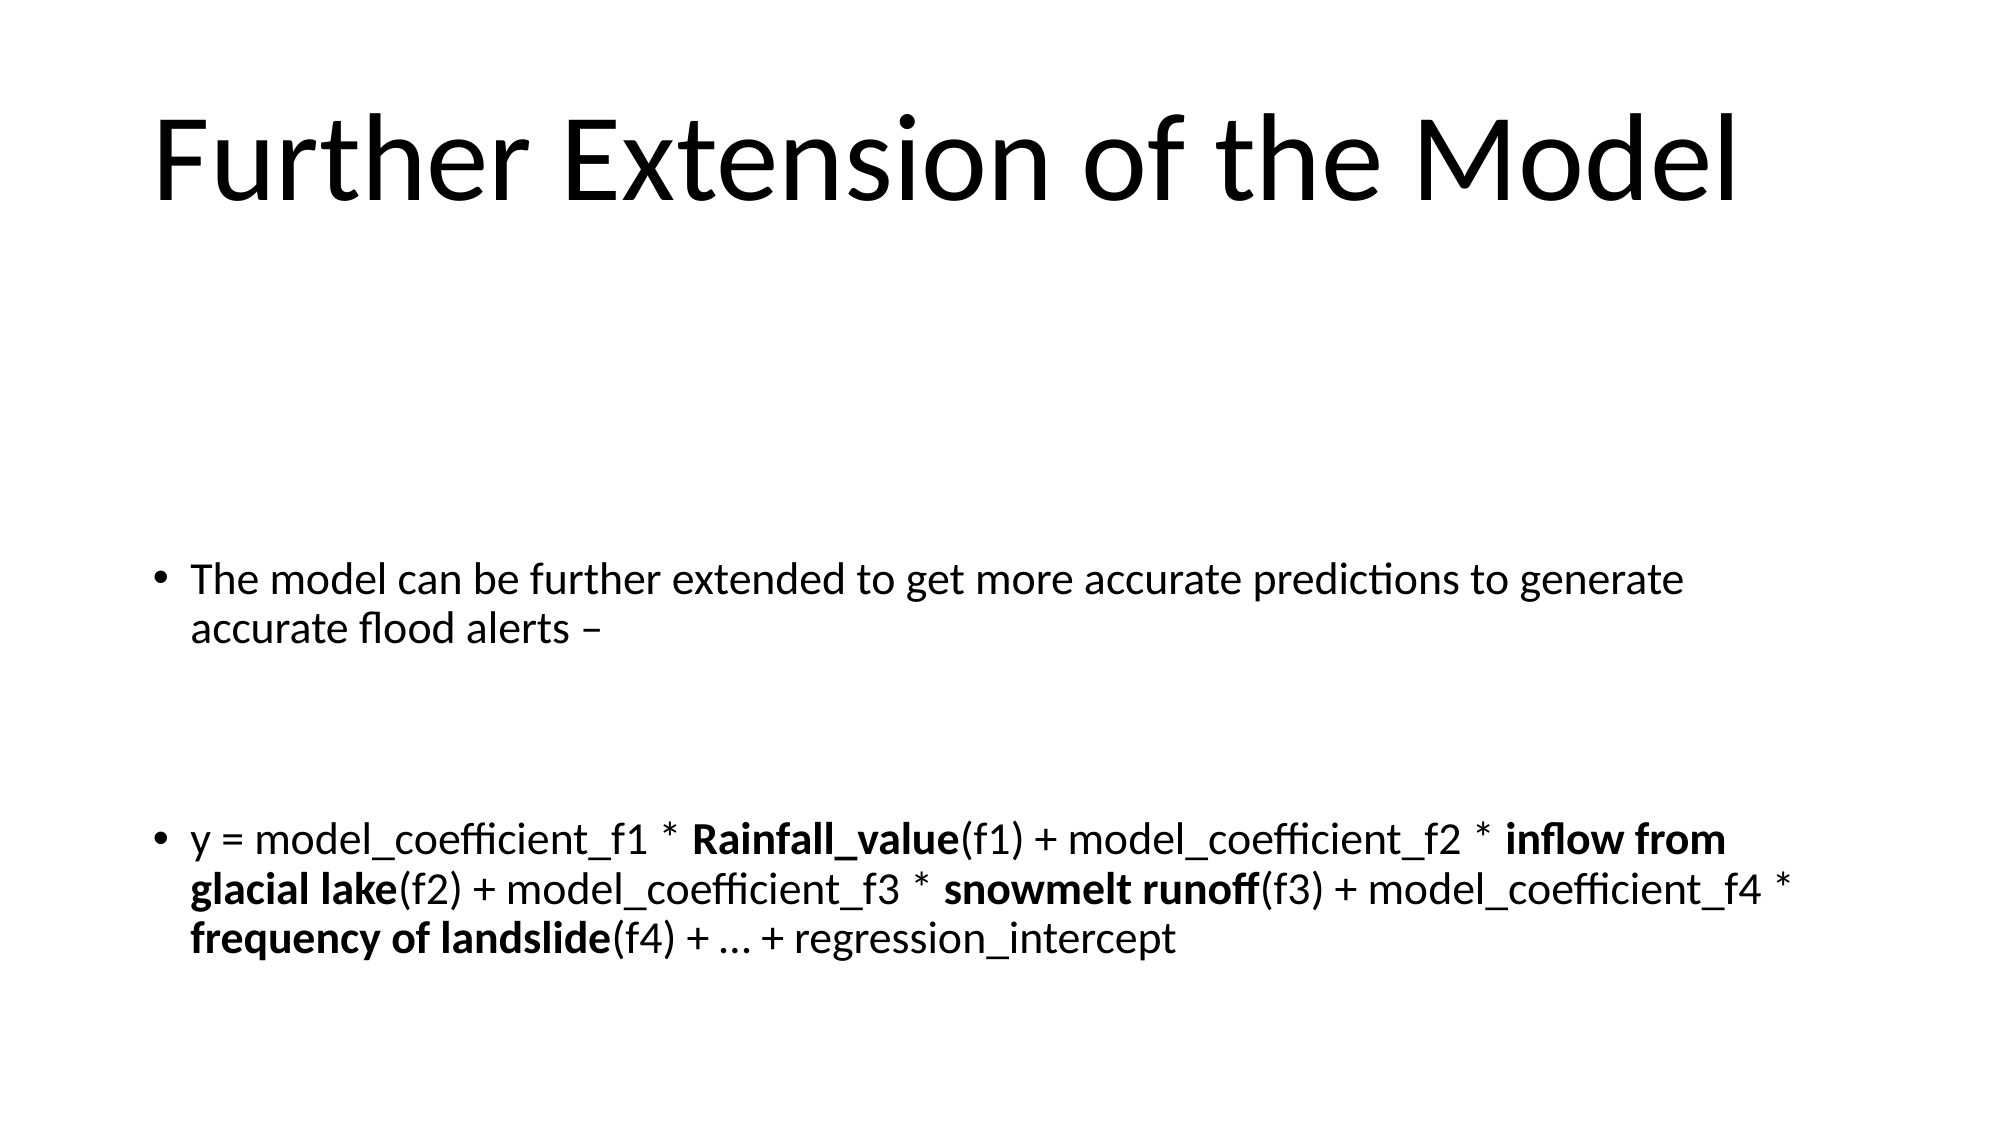

# Further Extension of the Model
The model can be further extended to get more accurate predictions to generate accurate flood alerts –

y = model_coefficient_f1 * Rainfall_value(f1) + model_coefficient_f2 * inflow from glacial lake(f2) + model_coefficient_f3 * snowmelt runoff(f3) + model_coefficient_f4 * frequency of landslide(f4) + … + regression_intercept